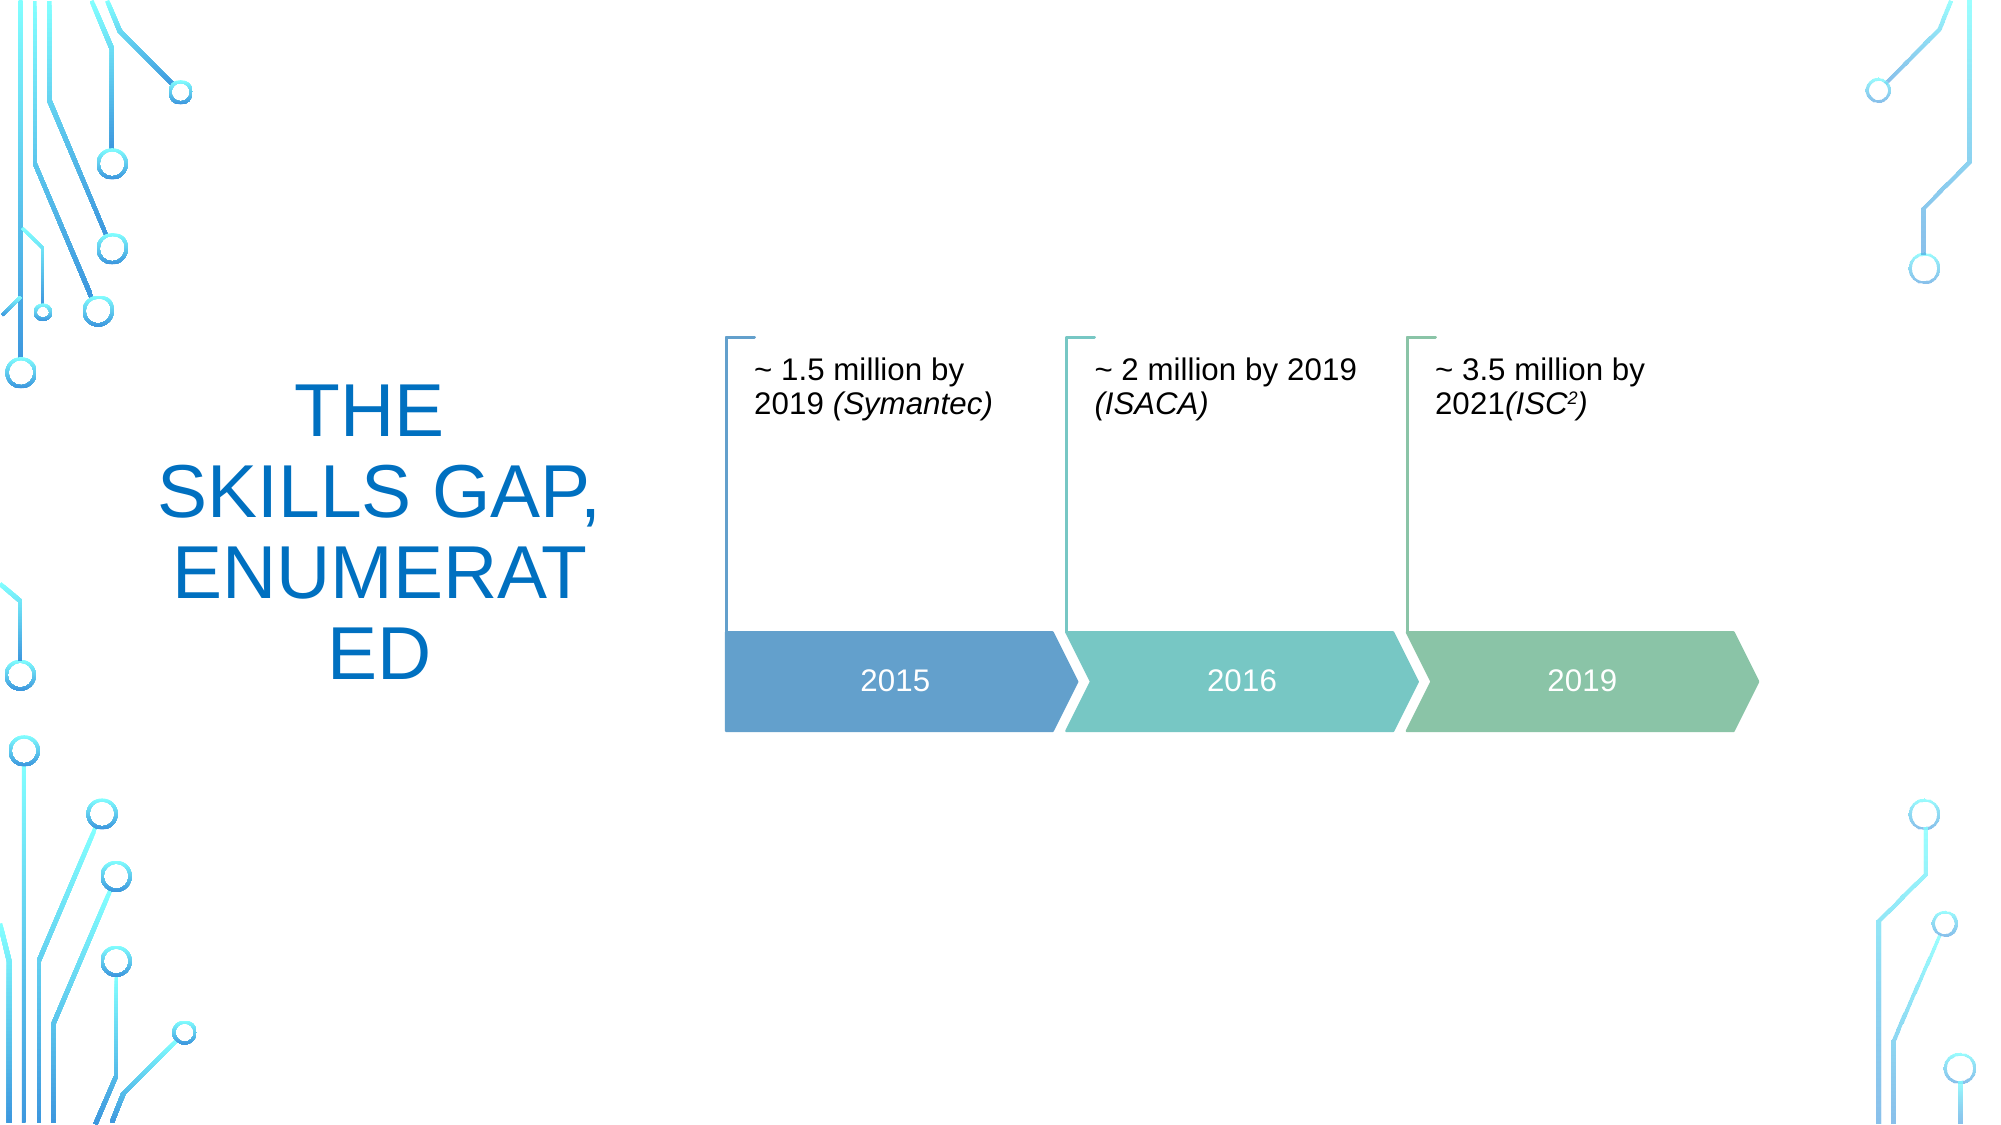

# The Skills Gap, Enumerated
2015
~ 1.5 million by 2019 (Symantec)
2016
~ 2 million by 2019 (ISACA)
2019
~ 3.5 million by 2021(ISC2)